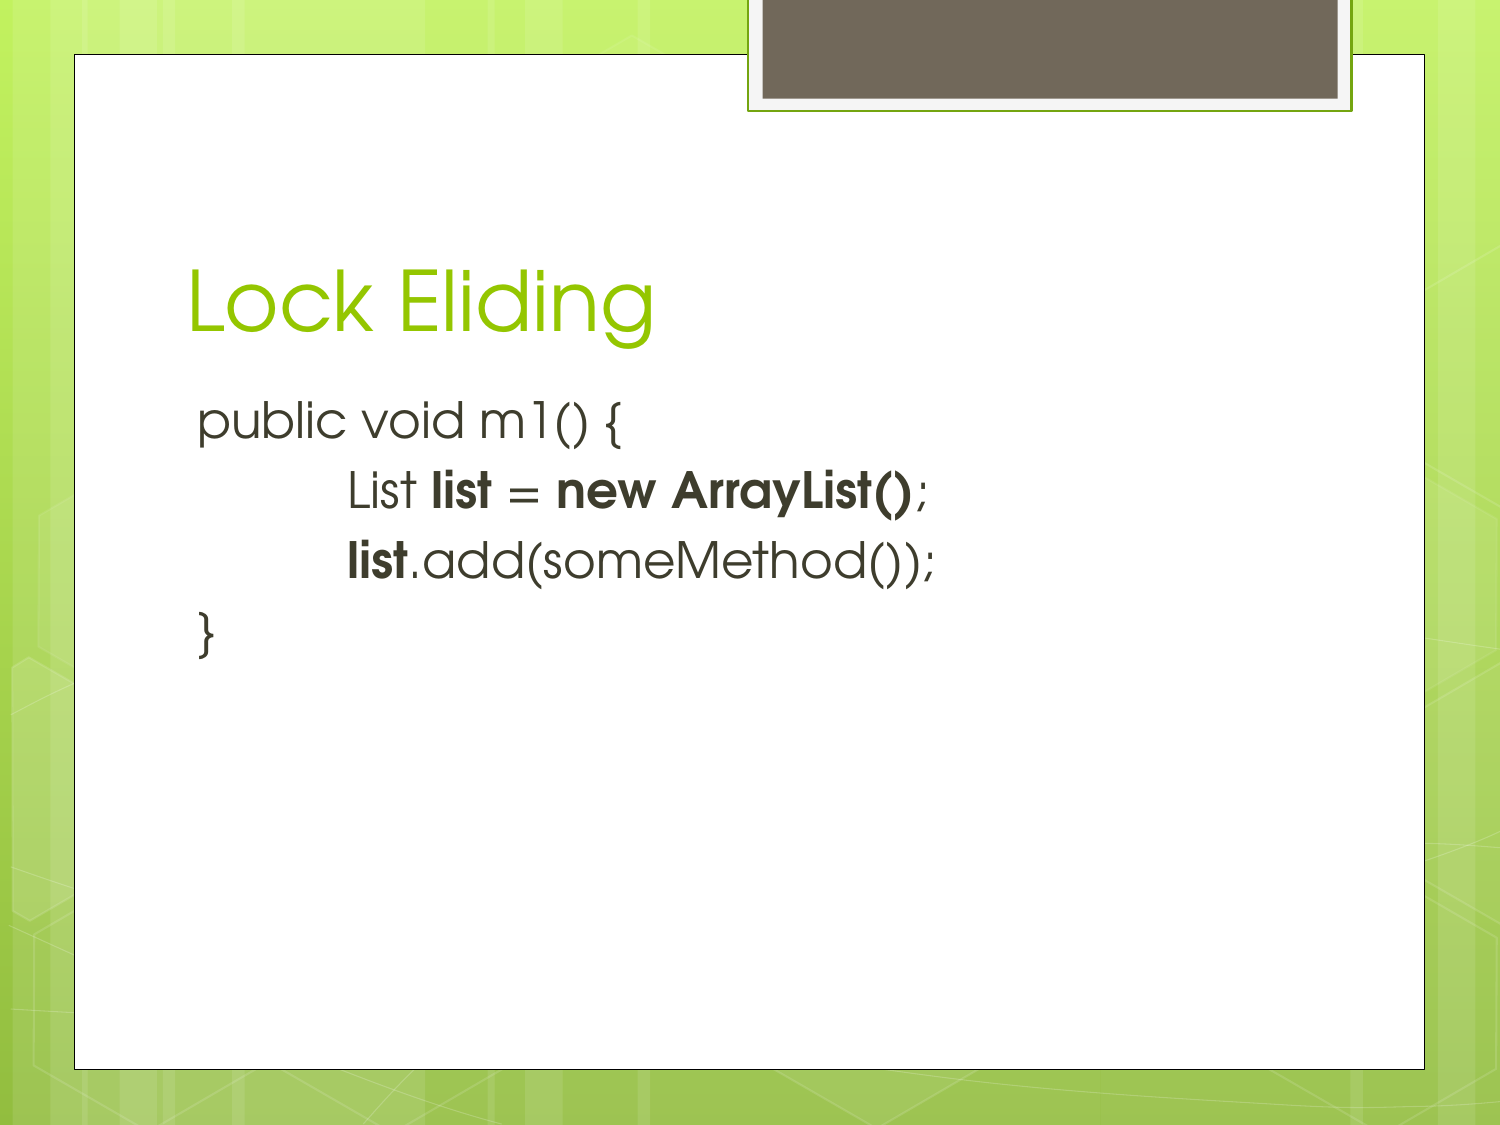

# Lock Eliding
public void m1() {
	List list = new ArrayList();
	list.add(someMethod());
}